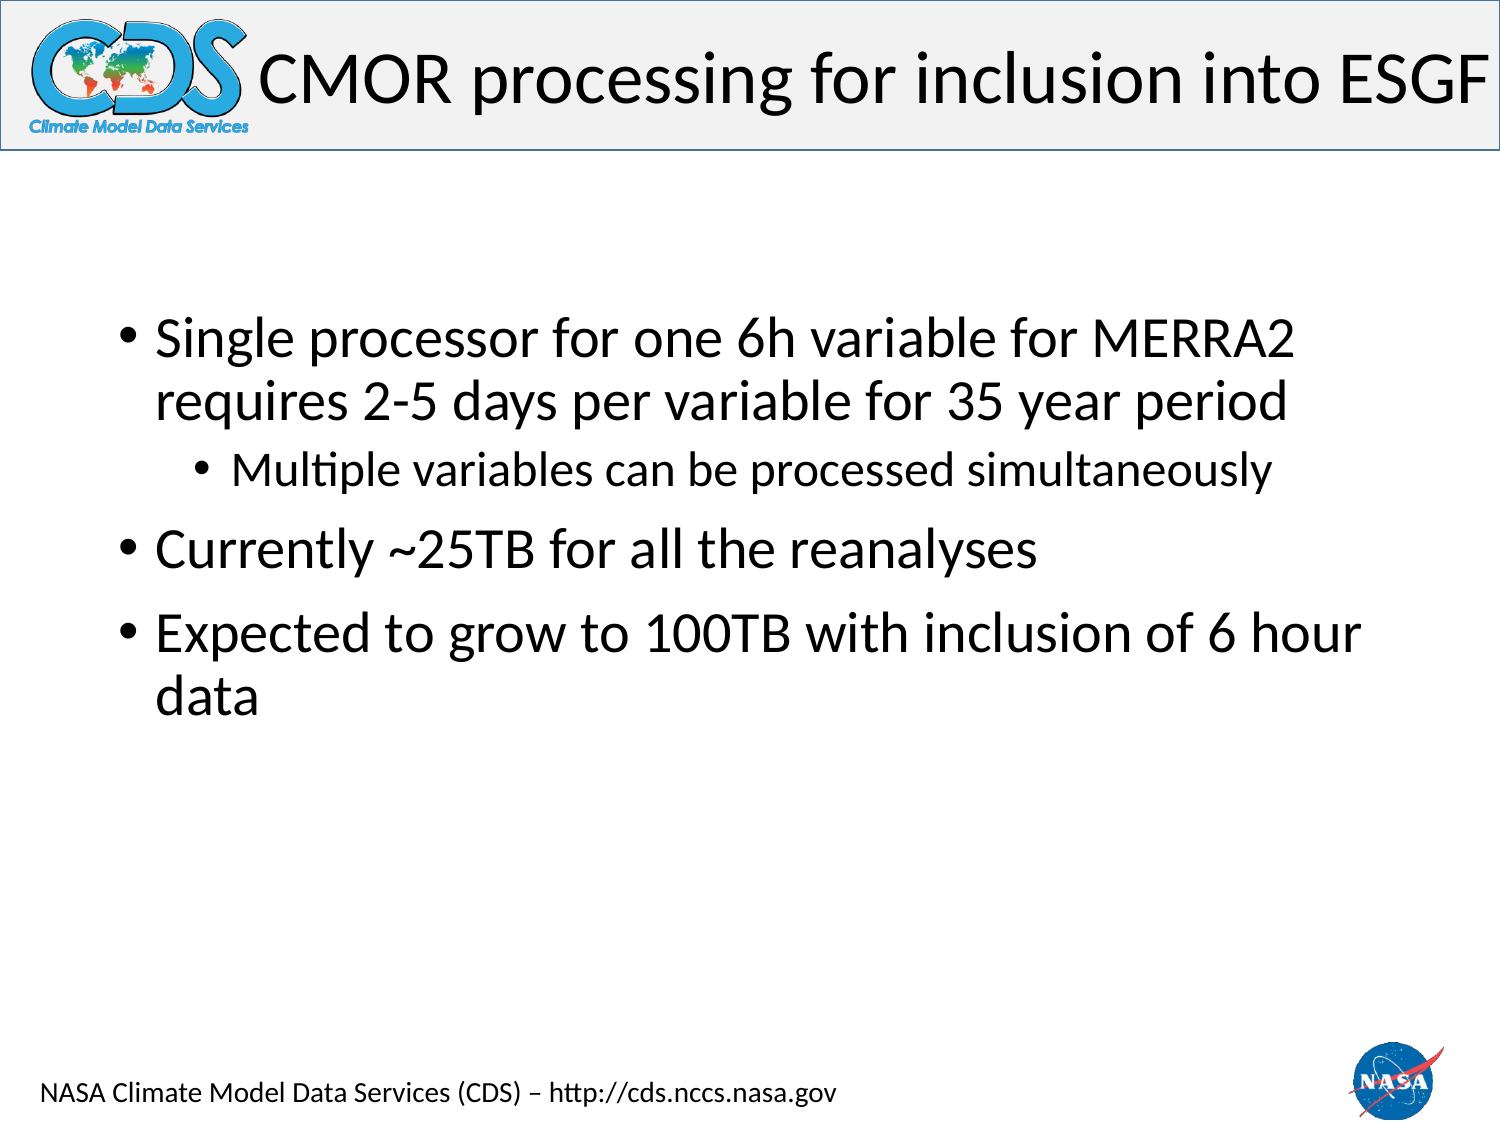

# CMOR processing for inclusion into ESGF
Single processor for one 6h variable for MERRA2 requires 2-5 days per variable for 35 year period
Multiple variables can be processed simultaneously
Currently ~25TB for all the reanalyses
Expected to grow to 100TB with inclusion of 6 hour data